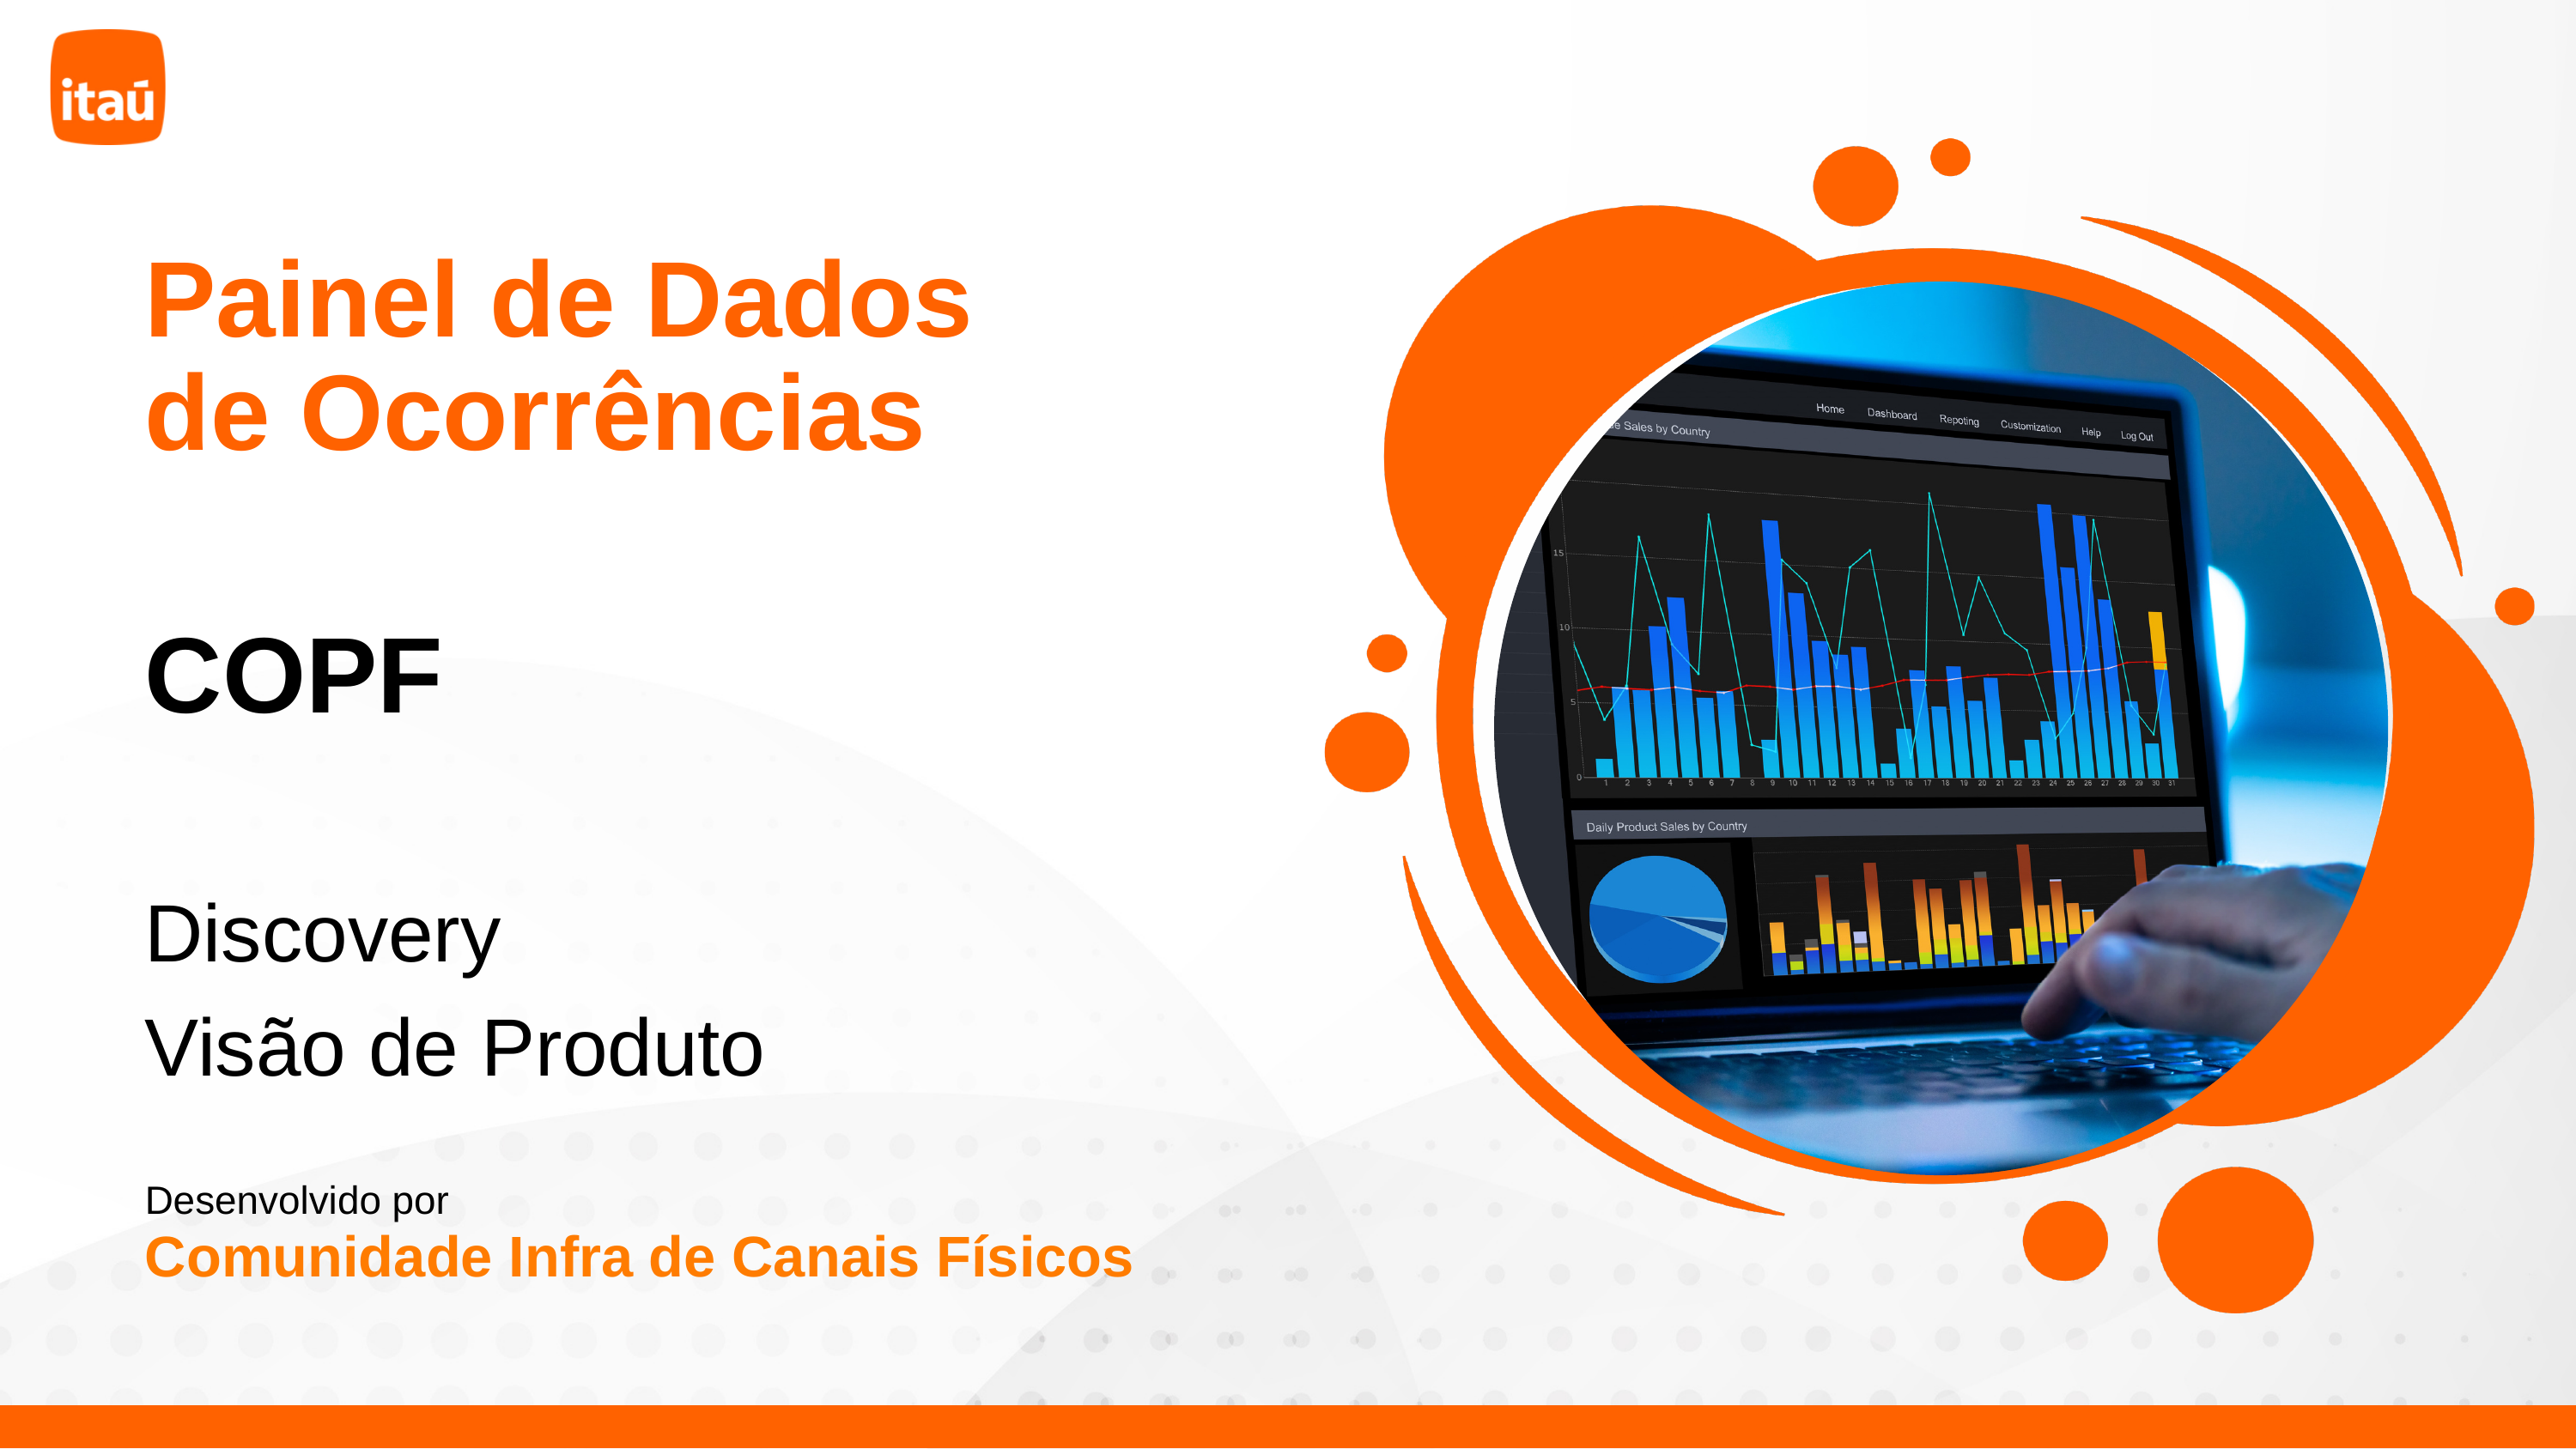

Painel de Dados de Ocorrências

COPF
Discovery
Visão de Produto
Desenvolvido por
Comunidade Infra de Canais Físicos